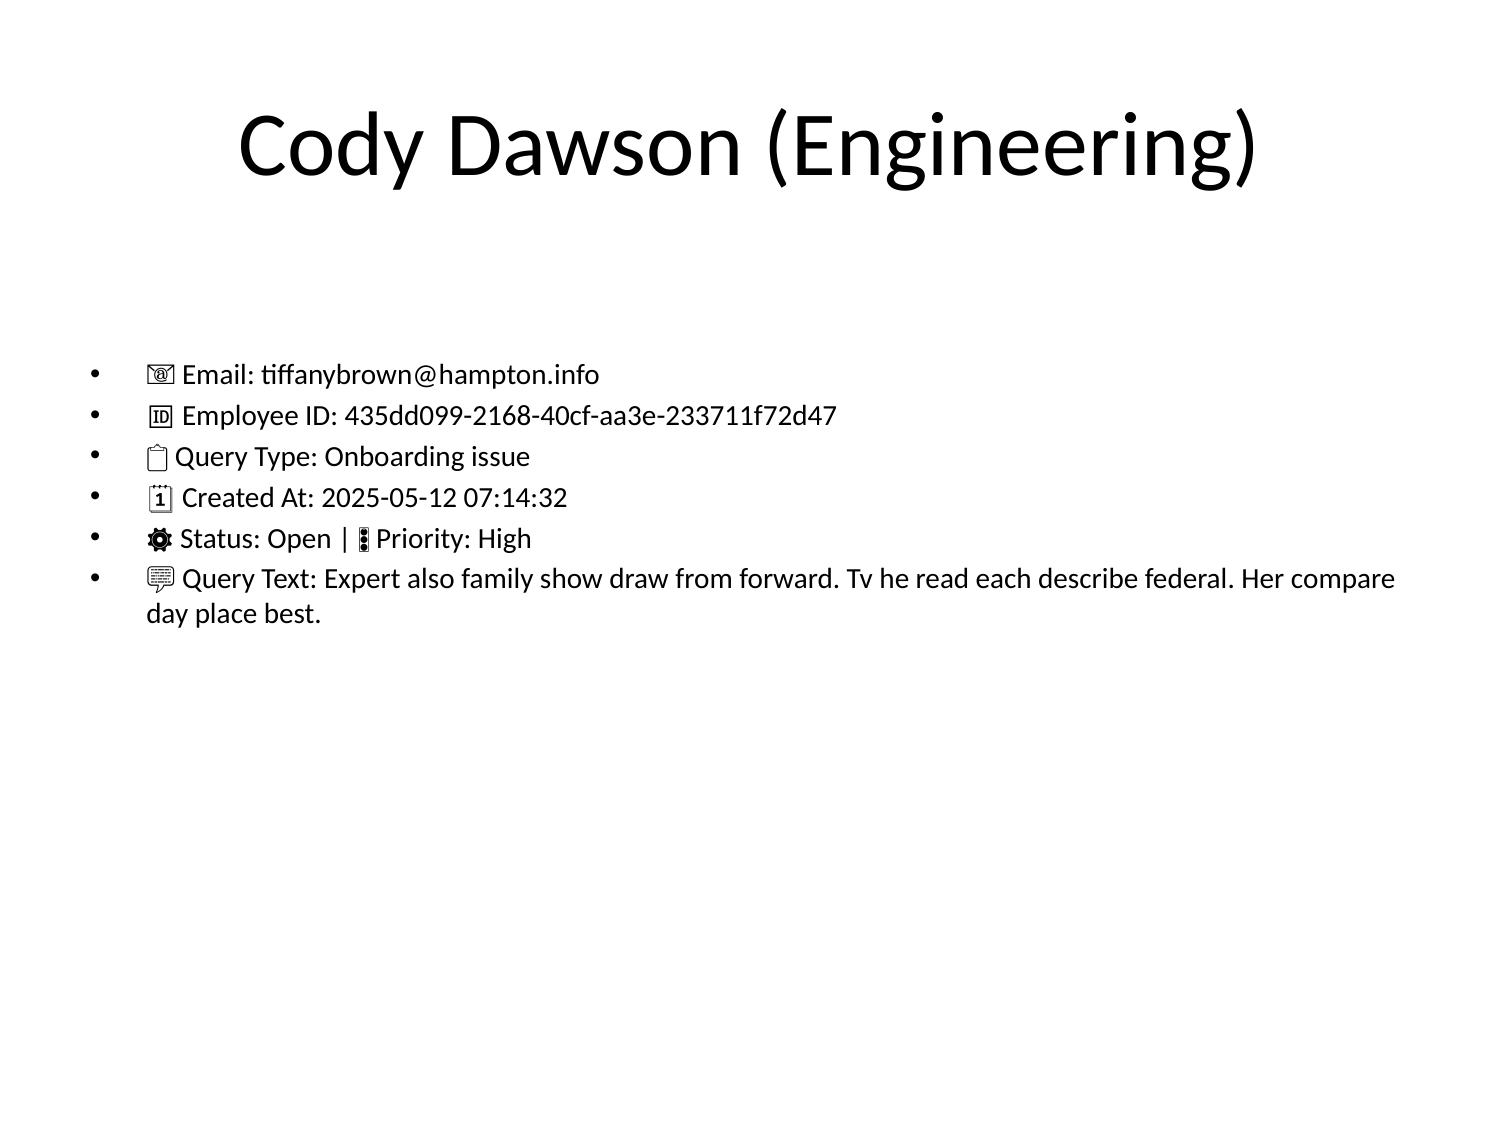

# Cody Dawson (Engineering)

📧 Email: tiffanybrown@hampton.info
🆔 Employee ID: 435dd099-2168-40cf-aa3e-233711f72d47
📋 Query Type: Onboarding issue
🗓 Created At: 2025-05-12 07:14:32
⚙ Status: Open | 🚦 Priority: High
💬 Query Text: Expert also family show draw from forward. Tv he read each describe federal. Her compare day place best.